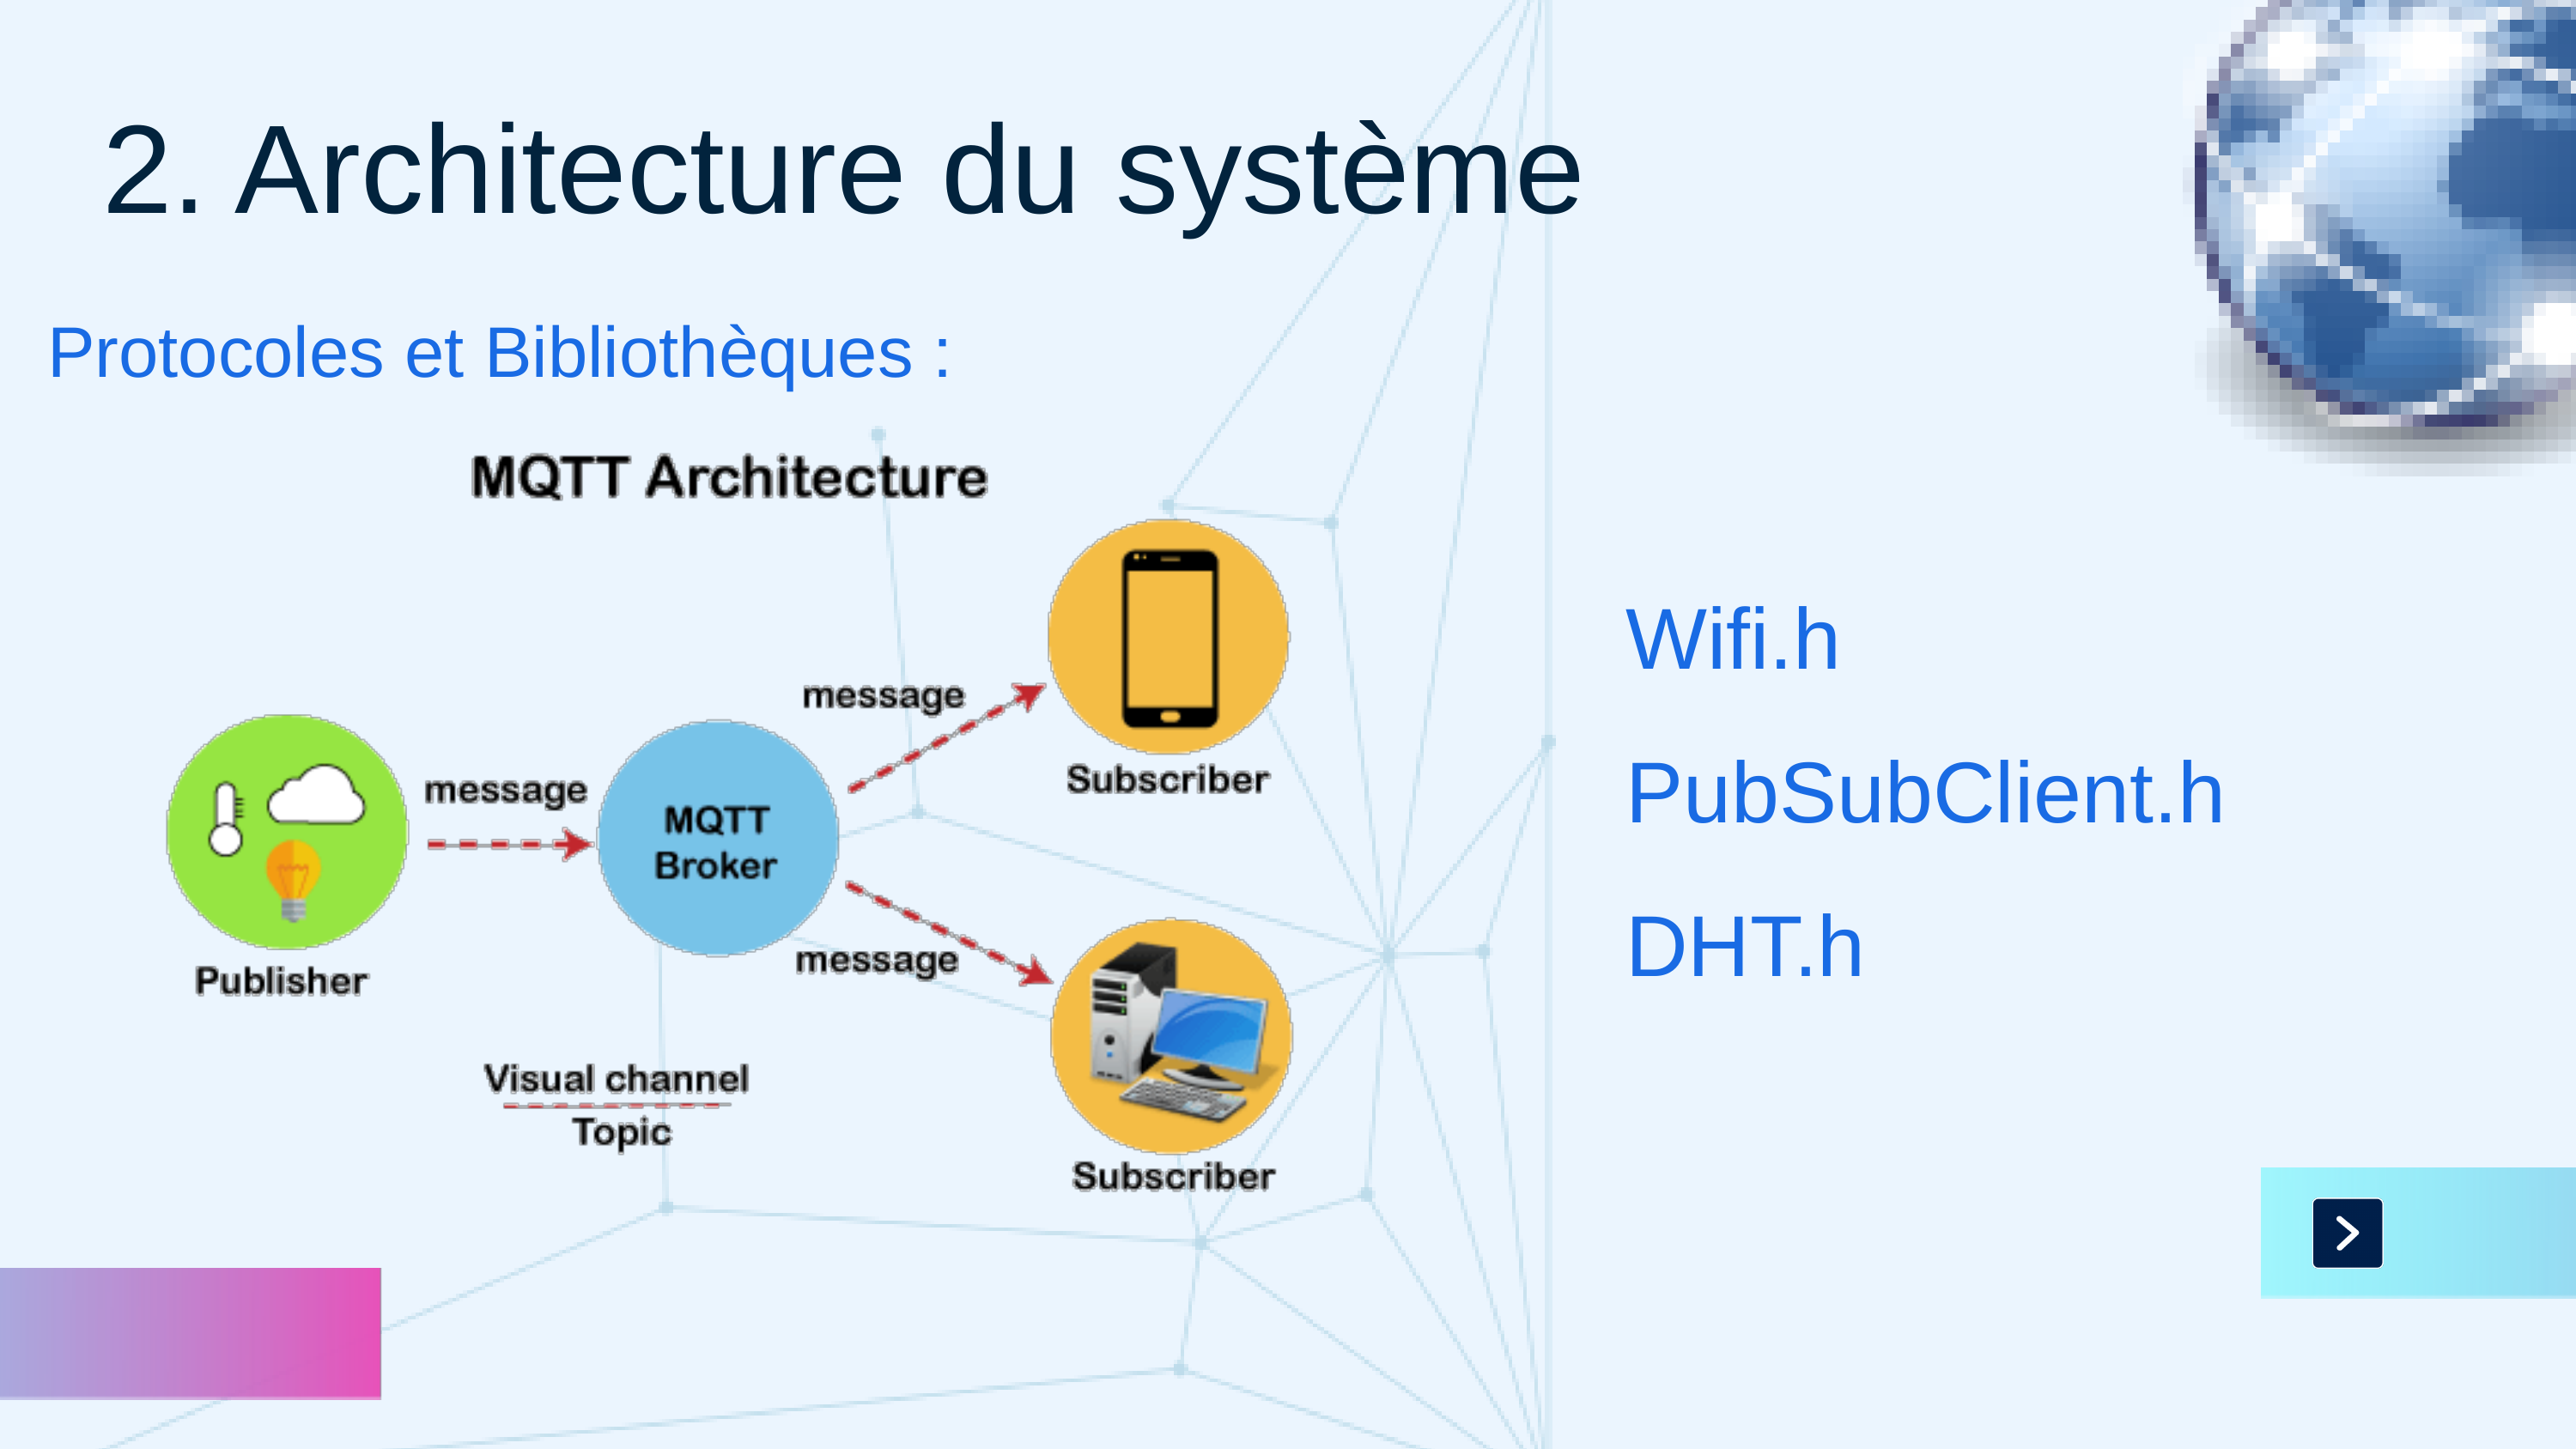

2. Architecture du système
Protocoles et Bibliothèques :

Wifi.h
PubSubClient.h
DHT.h